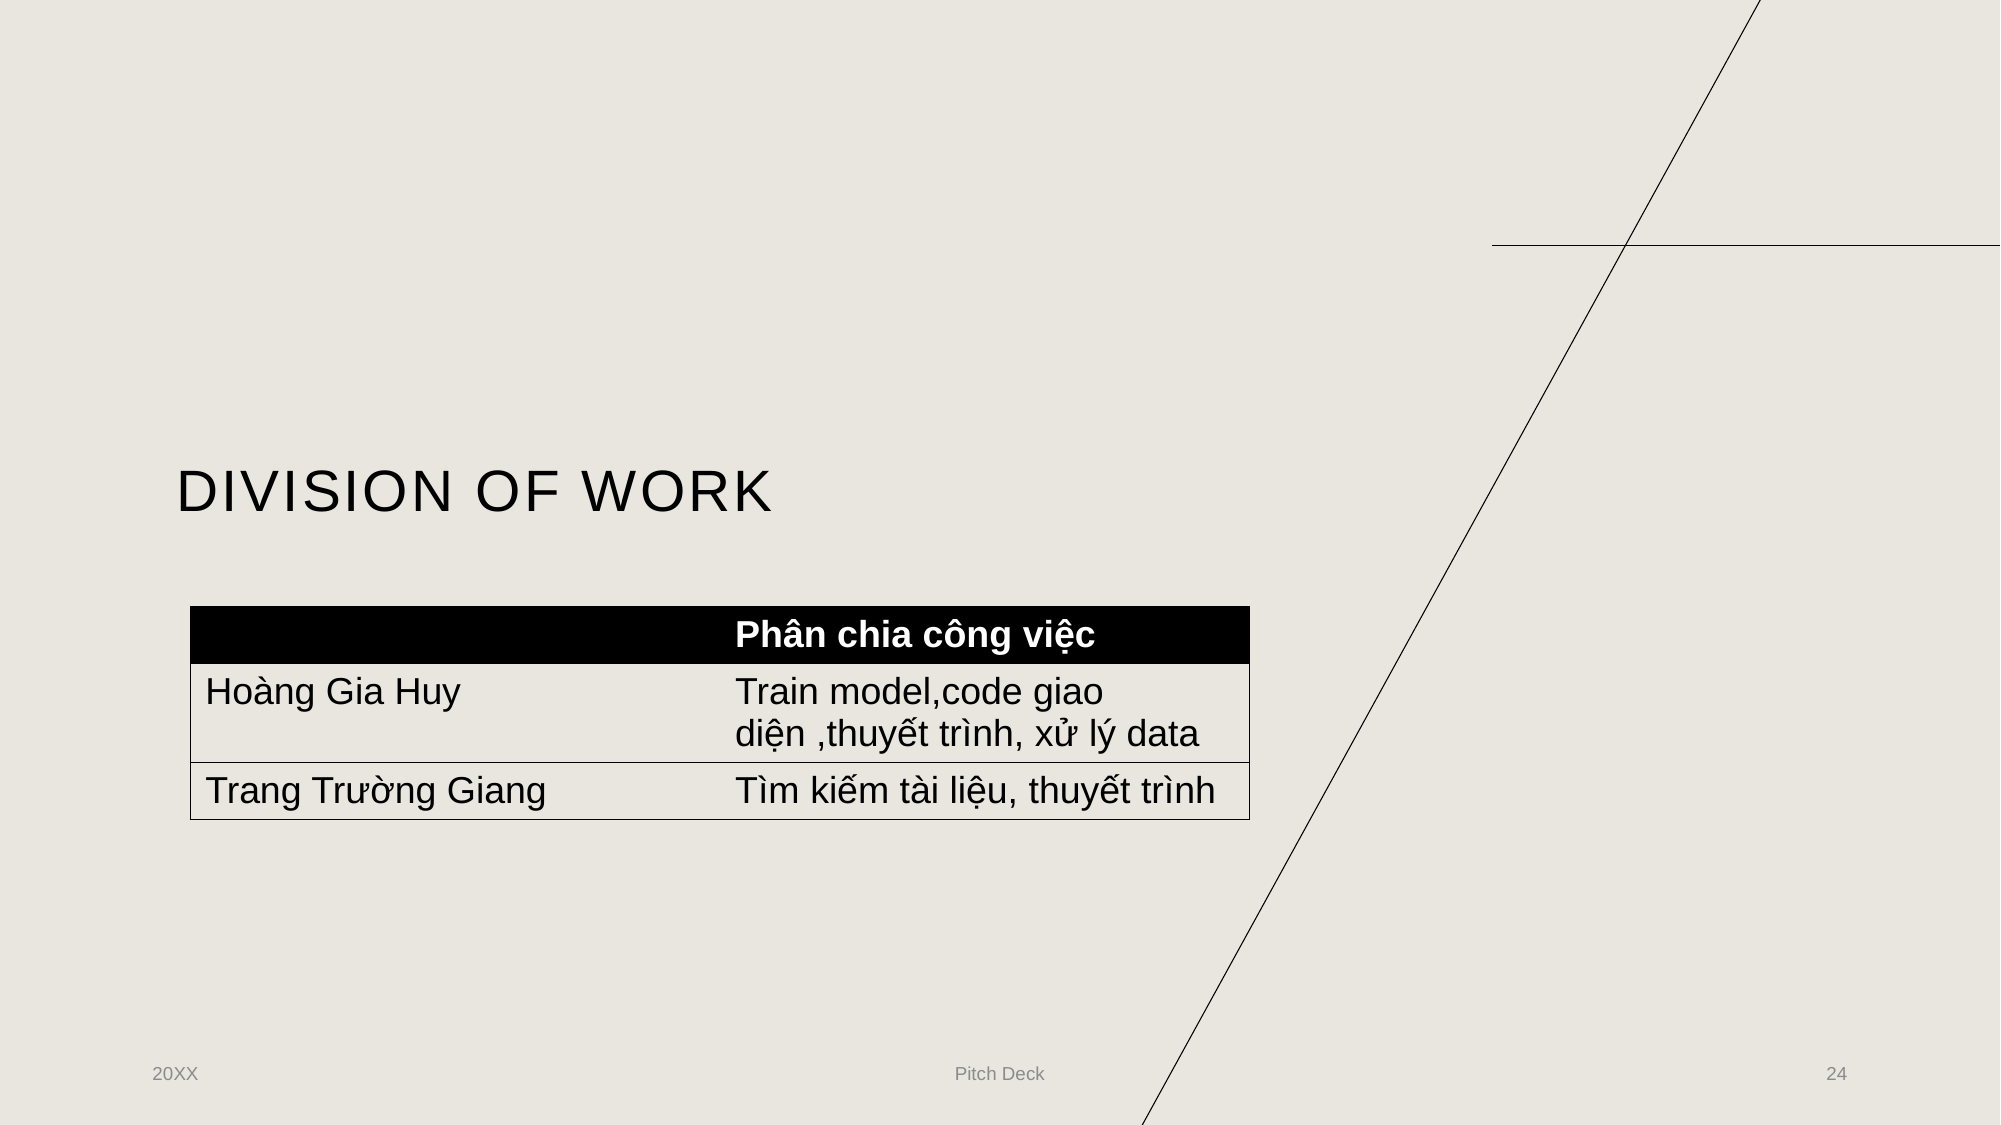

# Division of work
|  | Phân chia công việc |
| --- | --- |
| Hoàng Gia Huy | Train model,code giao diện ,thuyết trình, xử lý data |
| Trang Trường Giang | Tìm kiếm tài liệu, thuyết trình |
20XX
Pitch Deck
24